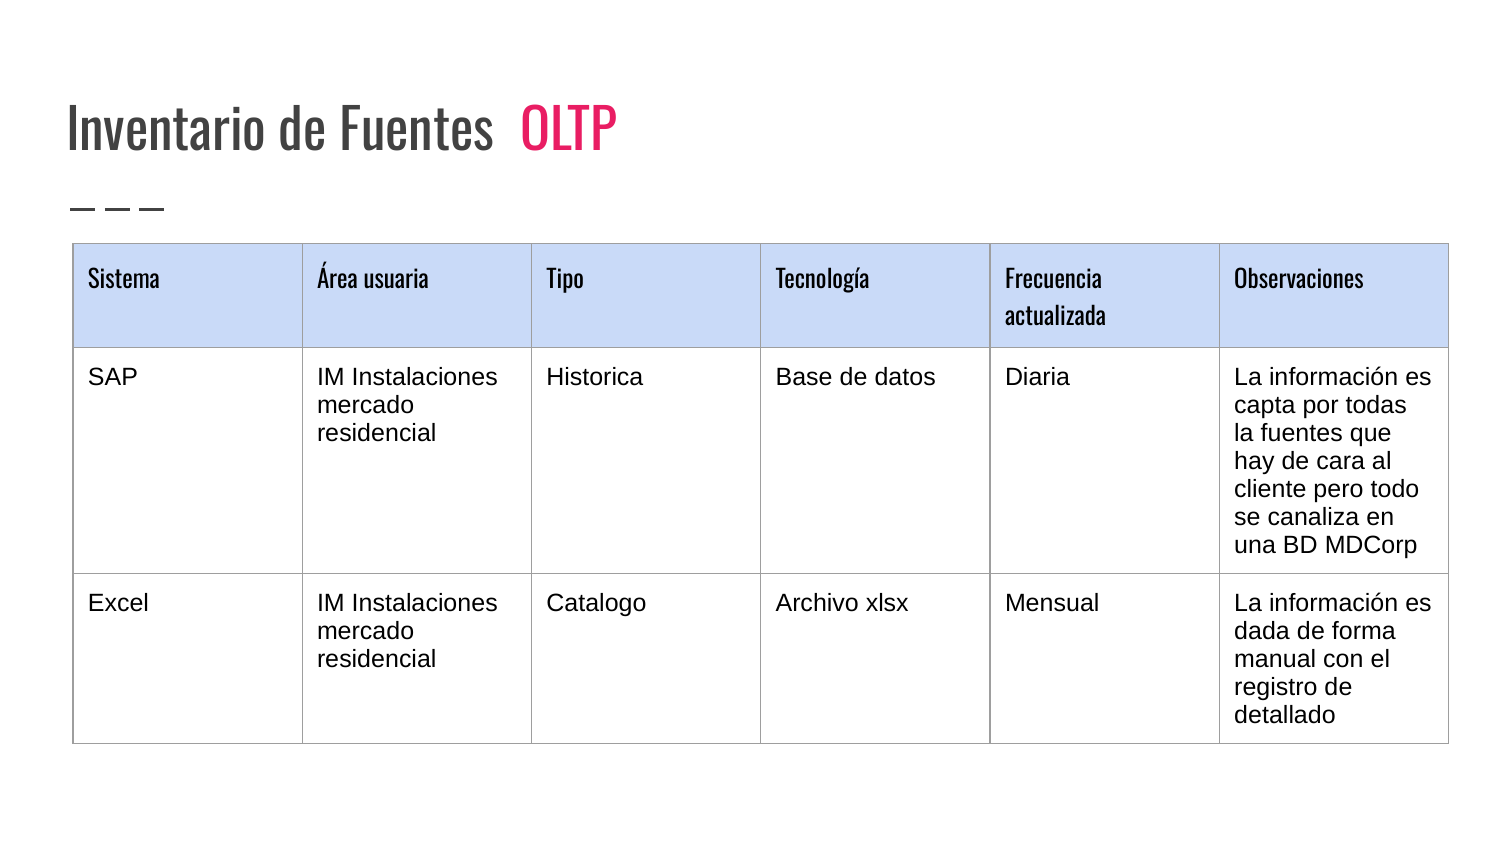

# Inventario de Fuentes  OLTP
| Sistema | Área usuaria | Tipo | Tecnología | Frecuencia actualizada | Observaciones |
| --- | --- | --- | --- | --- | --- |
| SAP | IM Instalaciones mercado residencial | Historica | Base de datos | Diaria | La información es capta por todas la fuentes que hay de cara al cliente pero todo se canaliza en una BD MDCorp |
| Excel | IM Instalaciones mercado residencial | Catalogo | Archivo xlsx | Mensual | La información es dada de forma manual con el registro de detallado |